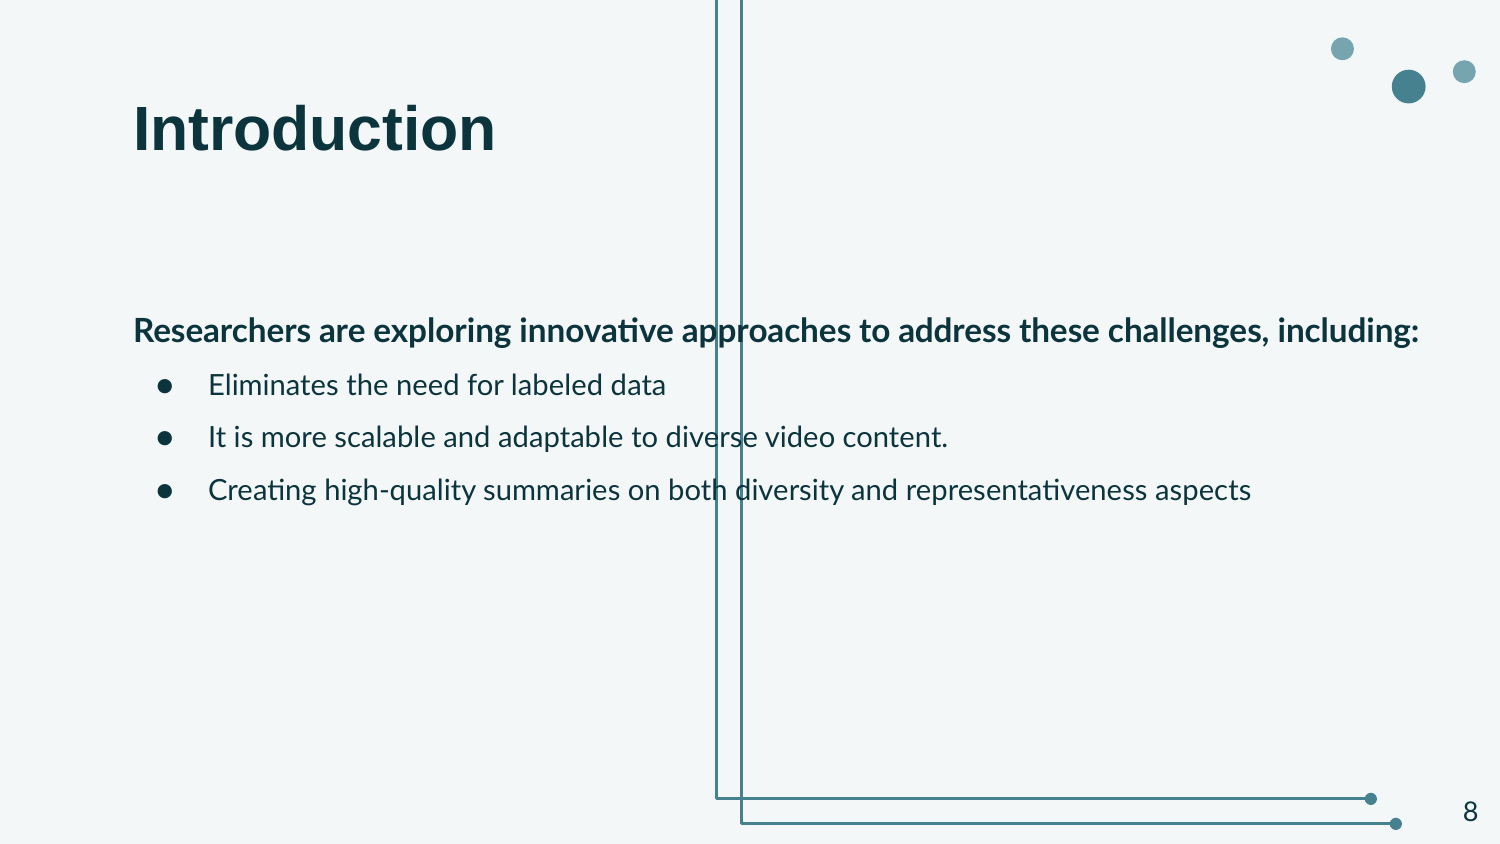

# Introduction

Researchers are exploring innovative approaches to address these challenges, including:
Eliminates the need for labeled data
It is more scalable and adaptable to diverse video content.
Creating high-quality summaries on both diversity and representativeness aspects
8